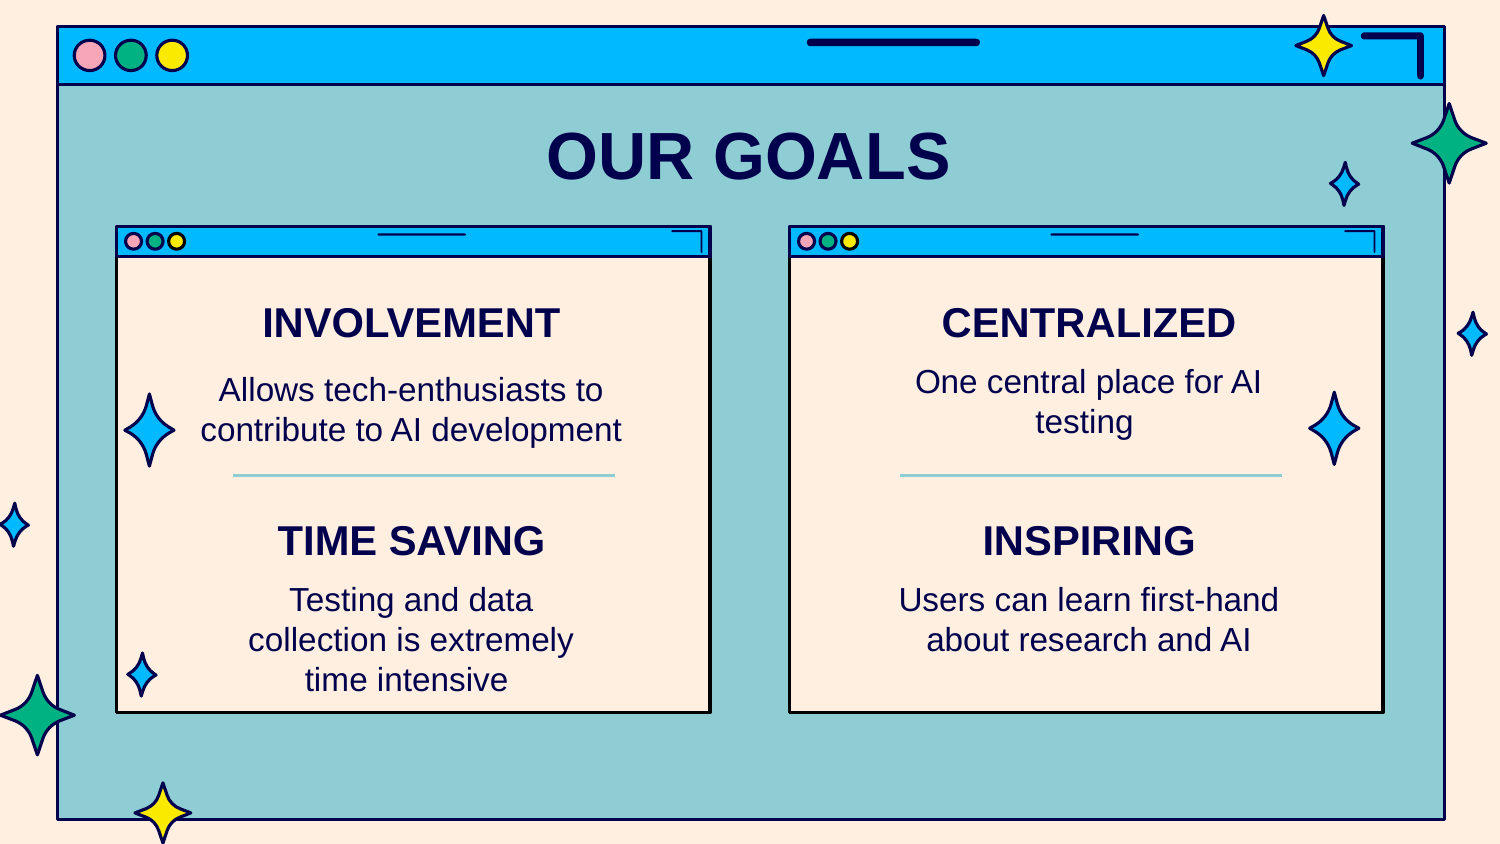

# OUR GOALS
INVOLVEMENT
CENTRALIZED
One central place for AI testing

Allows tech-enthusiasts to contribute to AI development
TIME SAVING
INSPIRING
Testing and data collection is extremely time intensive
Users can learn first-hand about research and AI